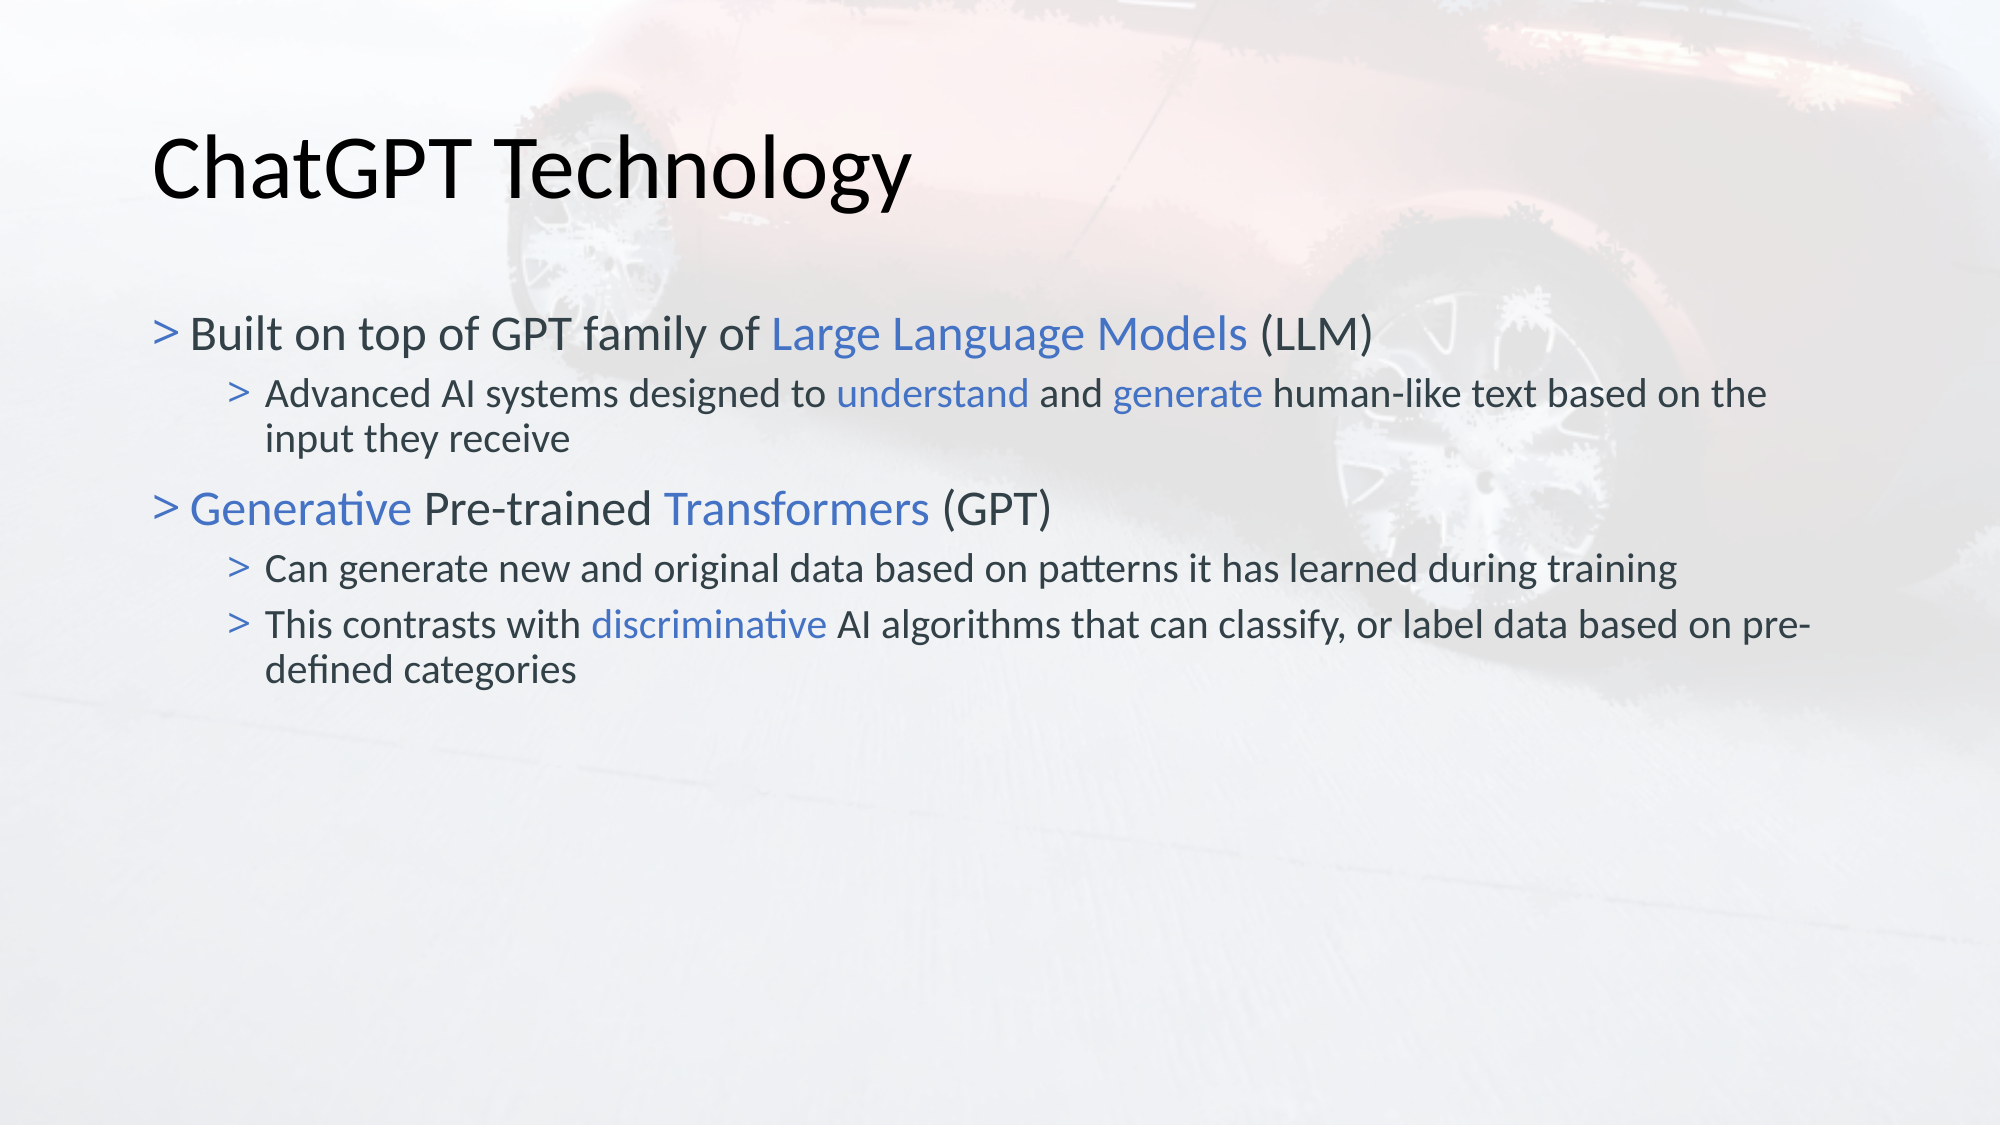

# ChatGPT Technology
Built on top of GPT family of Large Language Models (LLM)
Advanced AI systems designed to understand and generate human-like text based on the input they receive
Generative Pre-trained Transformers (GPT)
Can generate new and original data based on patterns it has learned during training
This contrasts with discriminative AI algorithms that can classify, or label data based on pre-defined categories